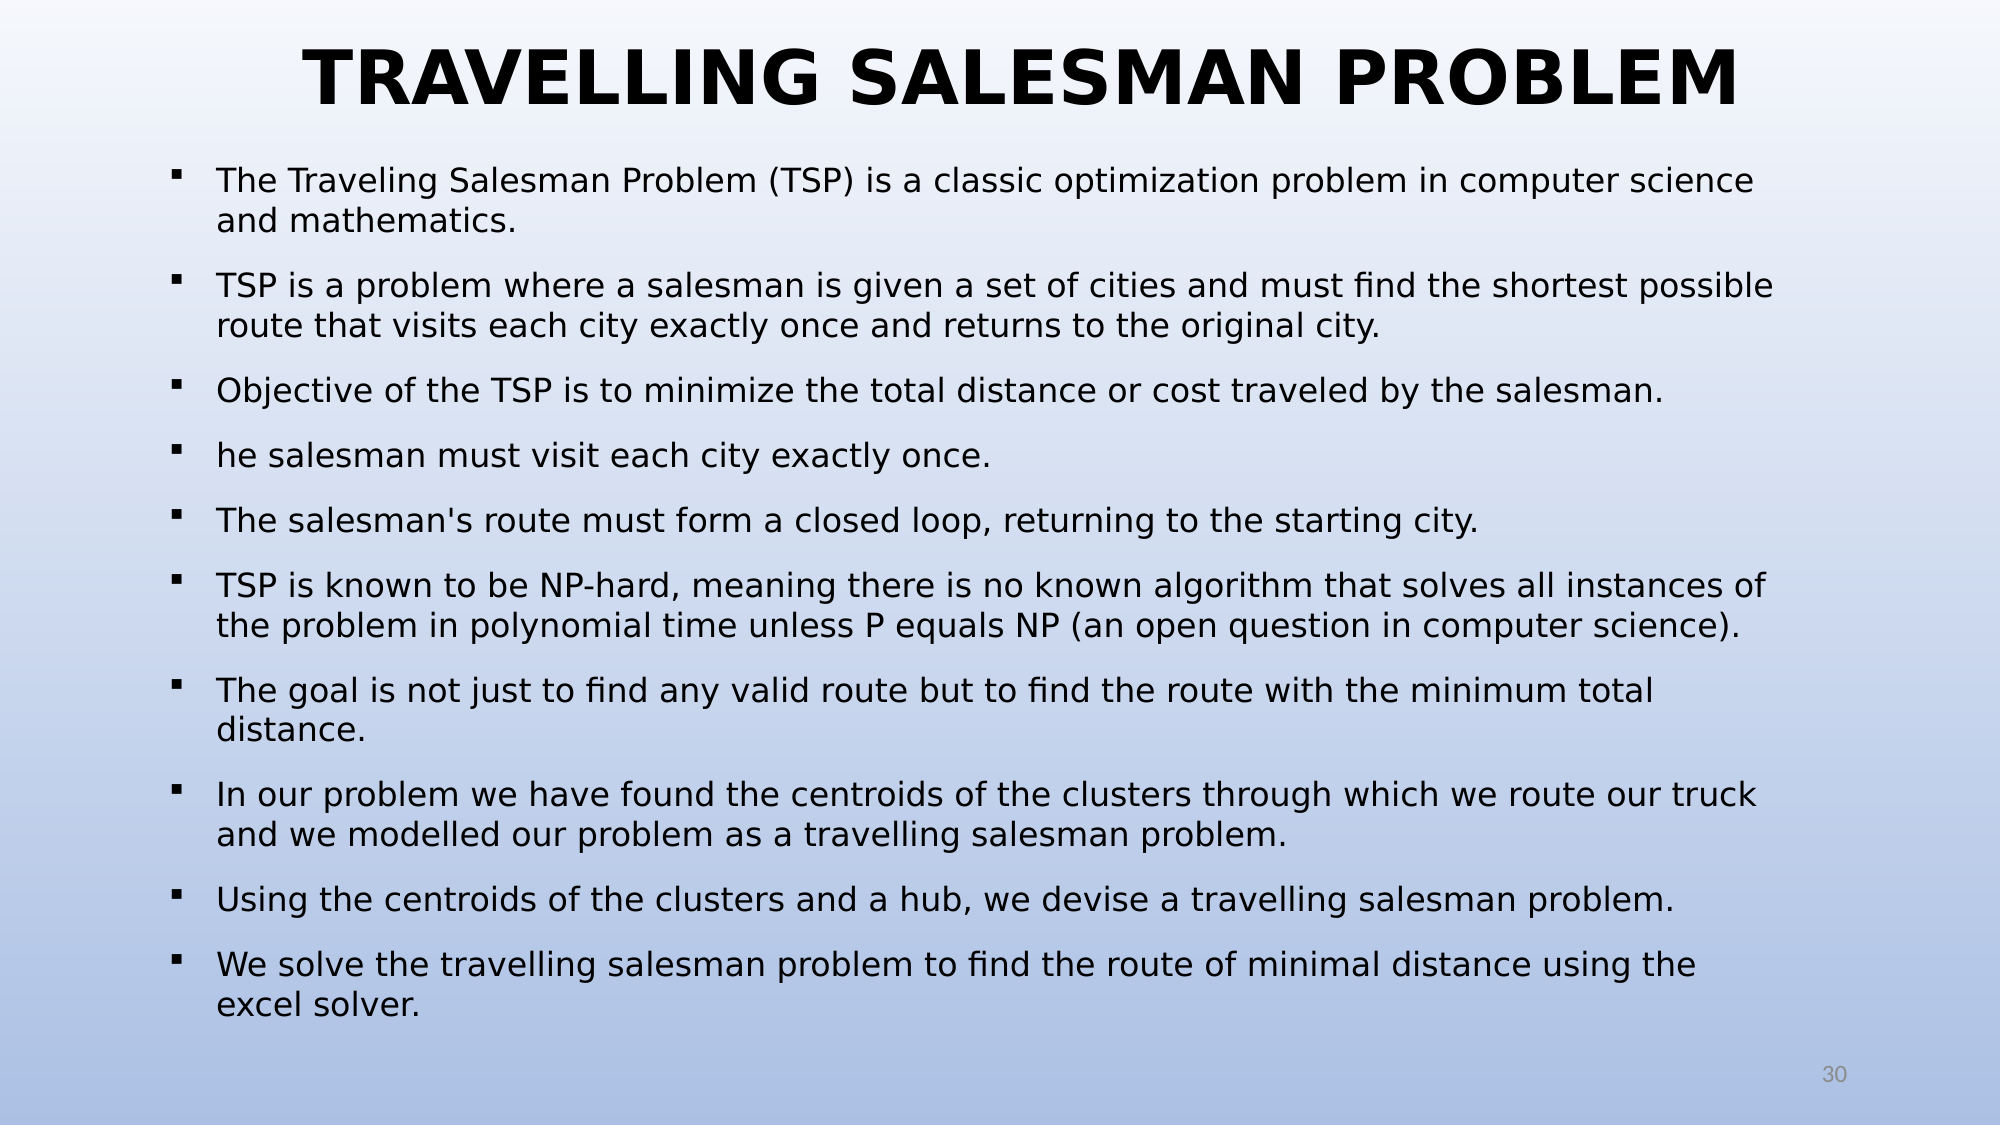

TRAVELLING SALESMAN PROBLEM

The Traveling Salesman Problem (TSP) is a classic optimization problem in computer science and mathematics.
TSP is a problem where a salesman is given a set of cities and must find the shortest possible route that visits each city exactly once and returns to the original city.
Objective of the TSP is to minimize the total distance or cost traveled by the salesman.
he salesman must visit each city exactly once.
The salesman's route must form a closed loop, returning to the starting city.
TSP is known to be NP-hard, meaning there is no known algorithm that solves all instances of the problem in polynomial time unless P equals NP (an open question in computer science).
The goal is not just to find any valid route but to find the route with the minimum total distance.
In our problem we have found the centroids of the clusters through which we route our truck and we modelled our problem as a travelling salesman problem.
Using the centroids of the clusters and a hub, we devise a travelling salesman problem.
We solve the travelling salesman problem to find the route of minimal distance using the excel solver.

30